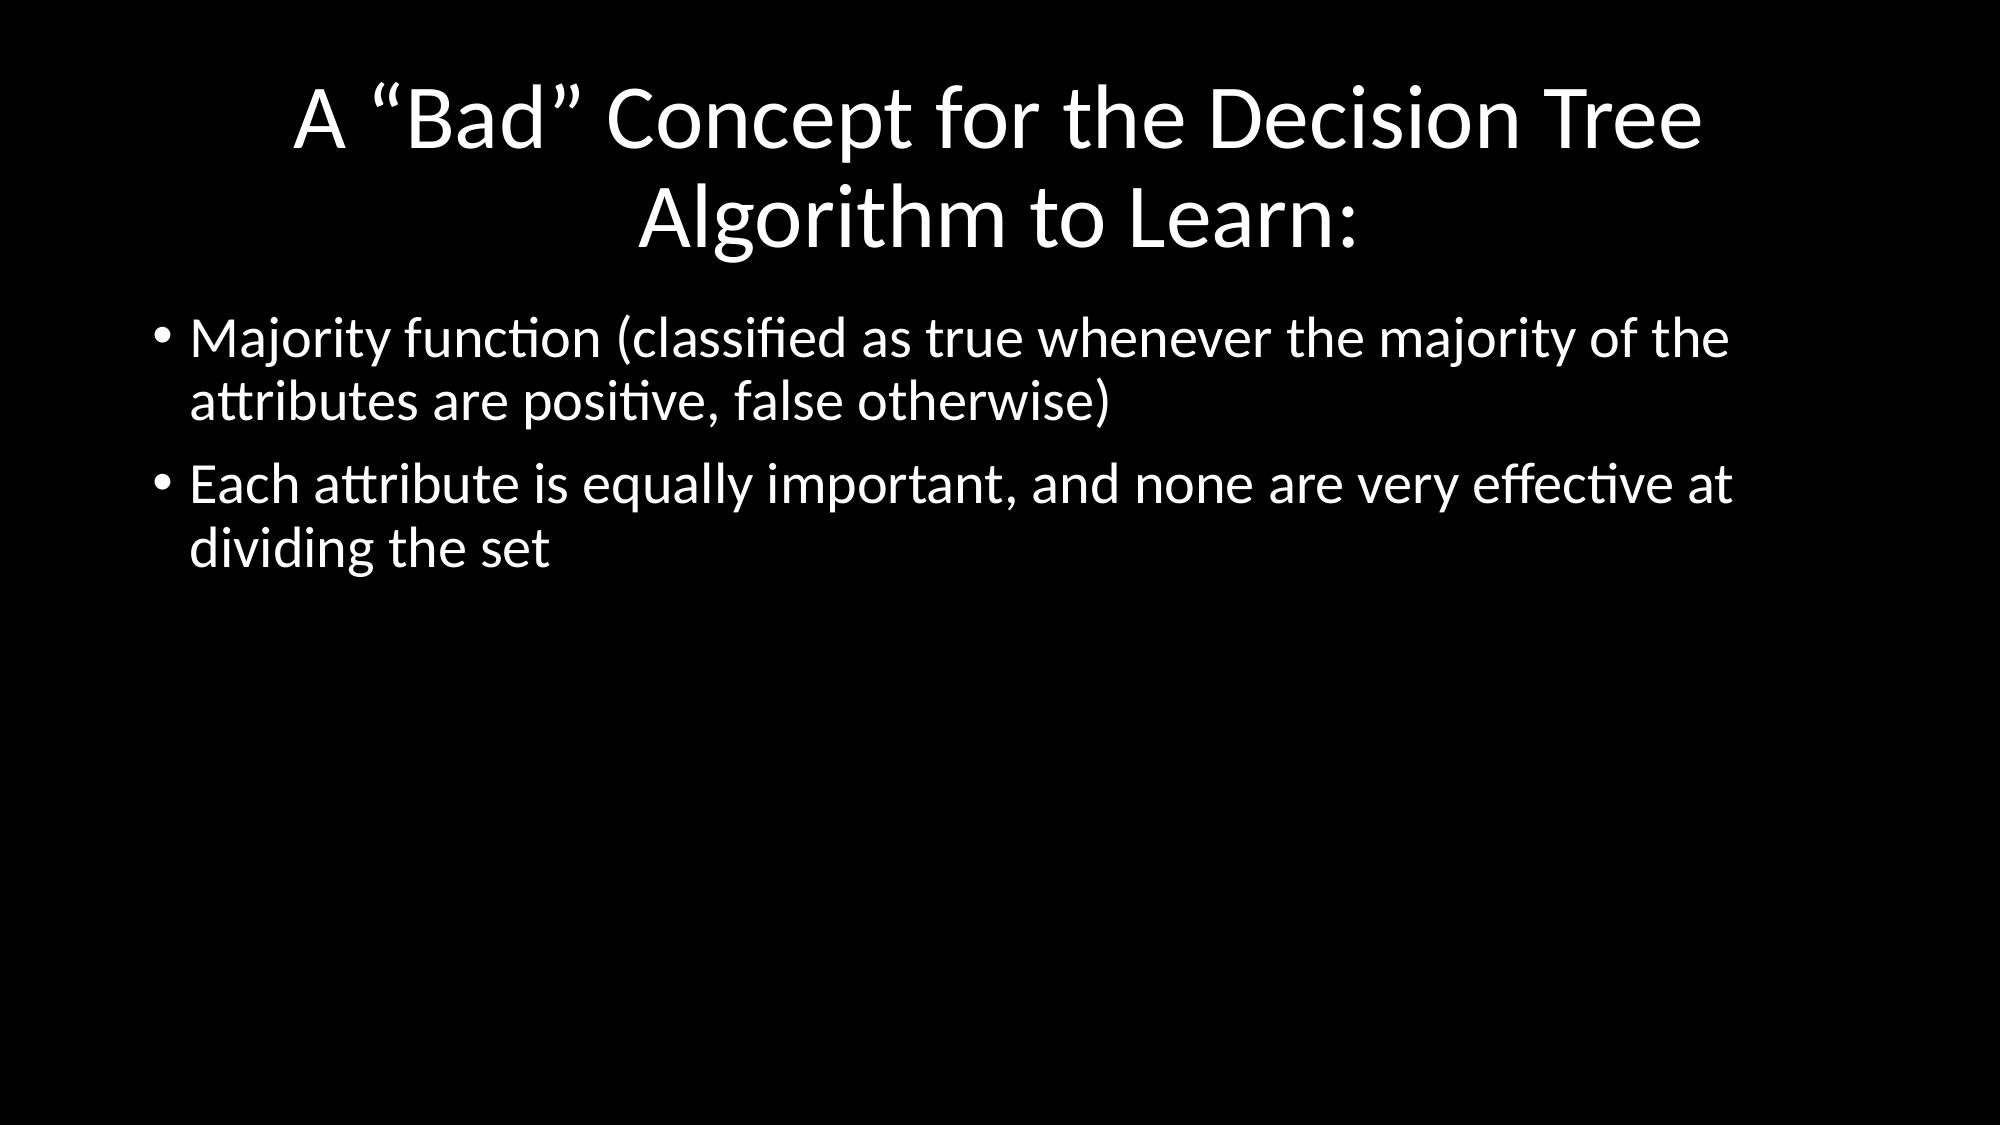

# A “Bad” Concept for the Decision Tree Algorithm to Learn:
Majority function (classified as true whenever the majority of the attributes are positive, false otherwise)
Each attribute is equally important, and none are very effective at dividing the set